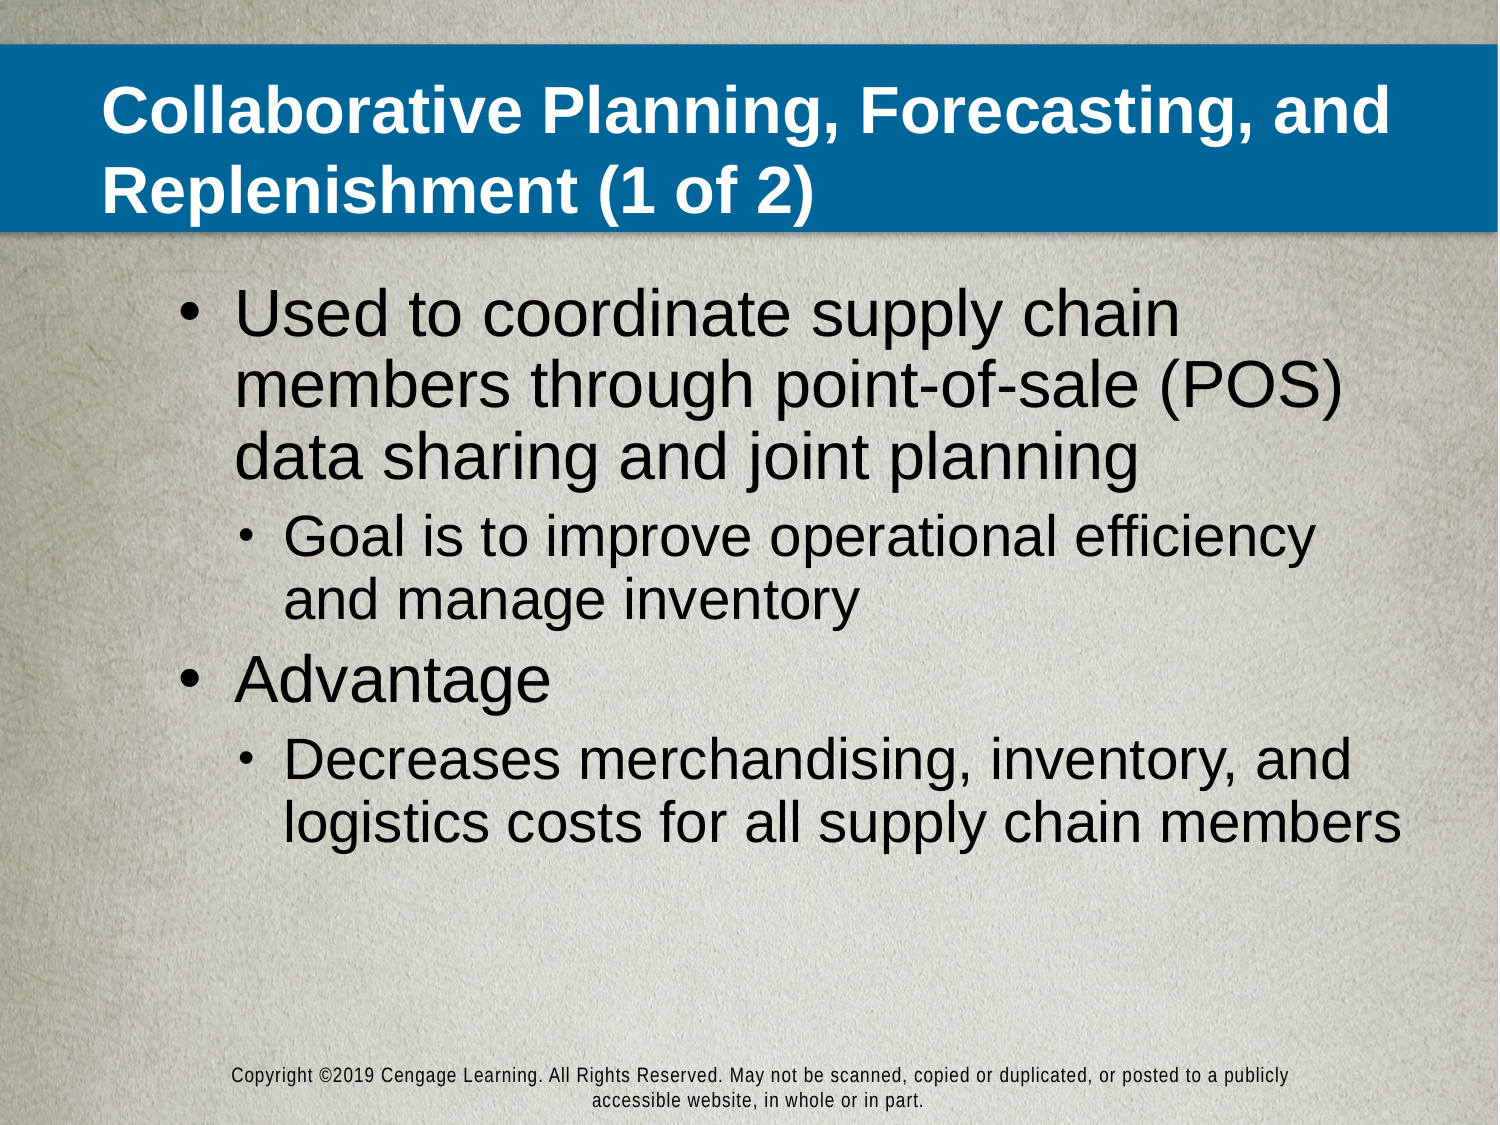

# Collaborative Planning, Forecasting, and Replenishment (1 of 2)
Used to coordinate supply chain members through point-of-sale (POS) data sharing and joint planning
Goal is to improve operational efficiency and manage inventory
Advantage
Decreases merchandising, inventory, and logistics costs for all supply chain members